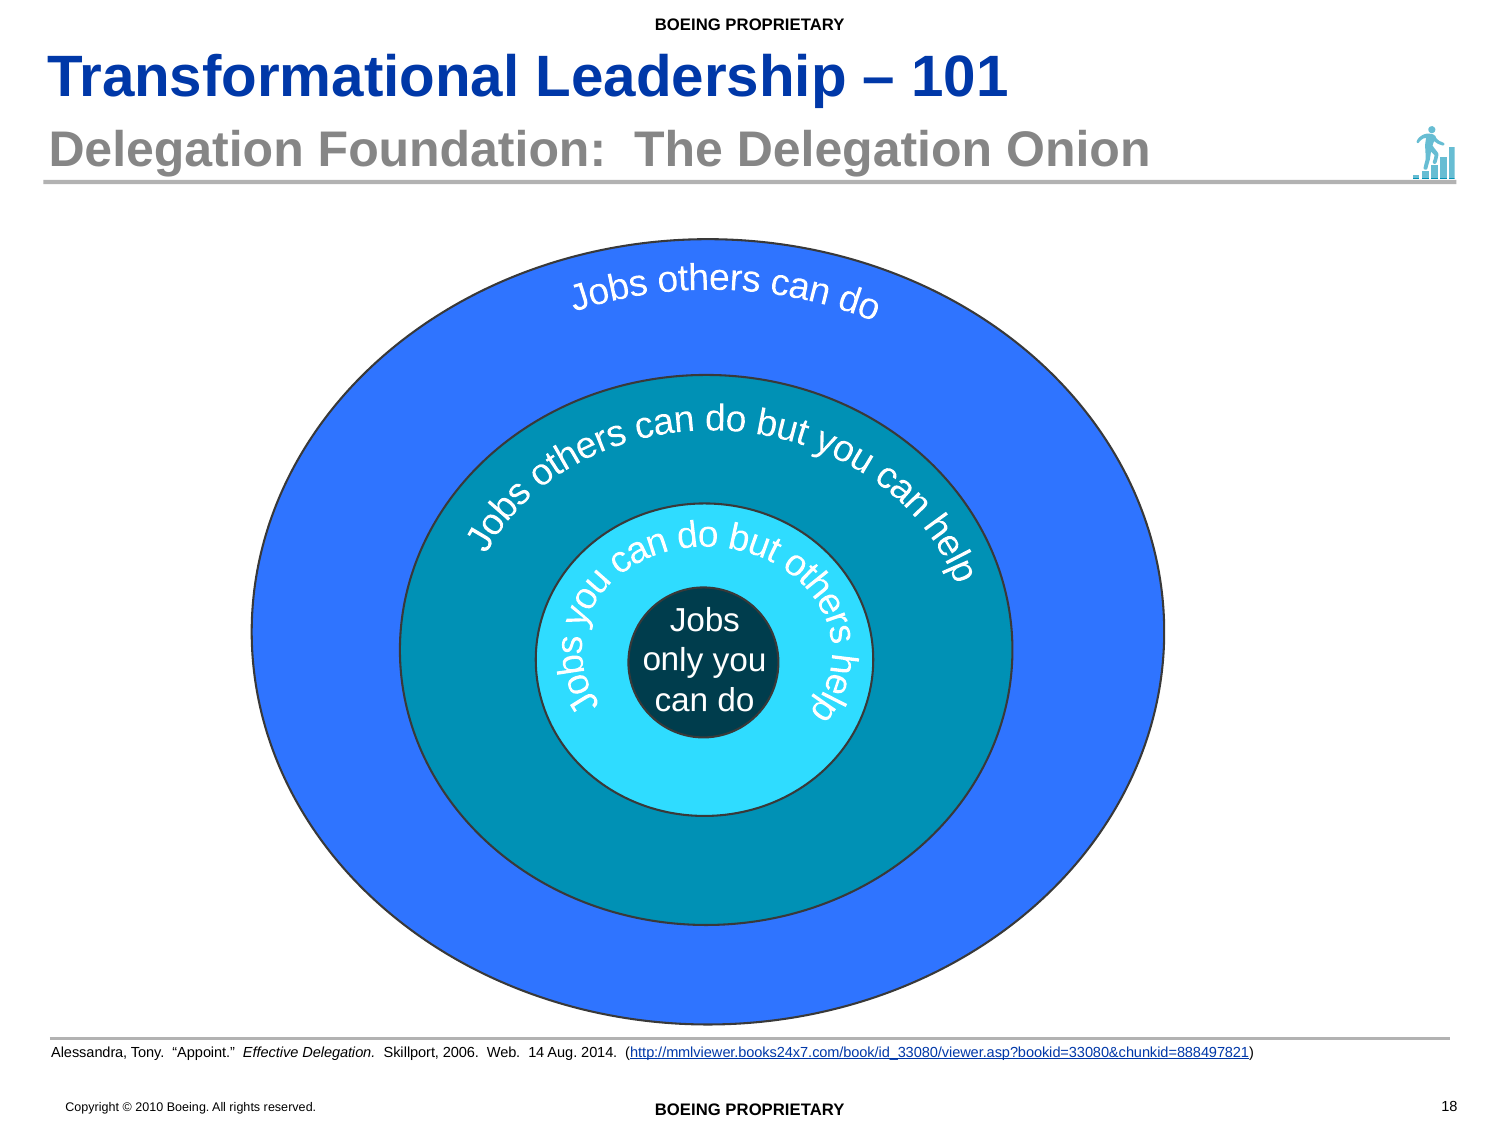

# Delegation Foundation:  The Delegation Onion
Jobs others can do

Jobs others can do but you can help

Jobs you can do but others help

Jobs only you can do
Alessandra, Tony.  “Appoint.”  Effective Delegation.  Skillport, 2006.  Web.  14 Aug. 2014.  (http://mmlviewer.books24x7.com/book/id_33080/viewer.asp?bookid=33080&chunkid=888497821)
18